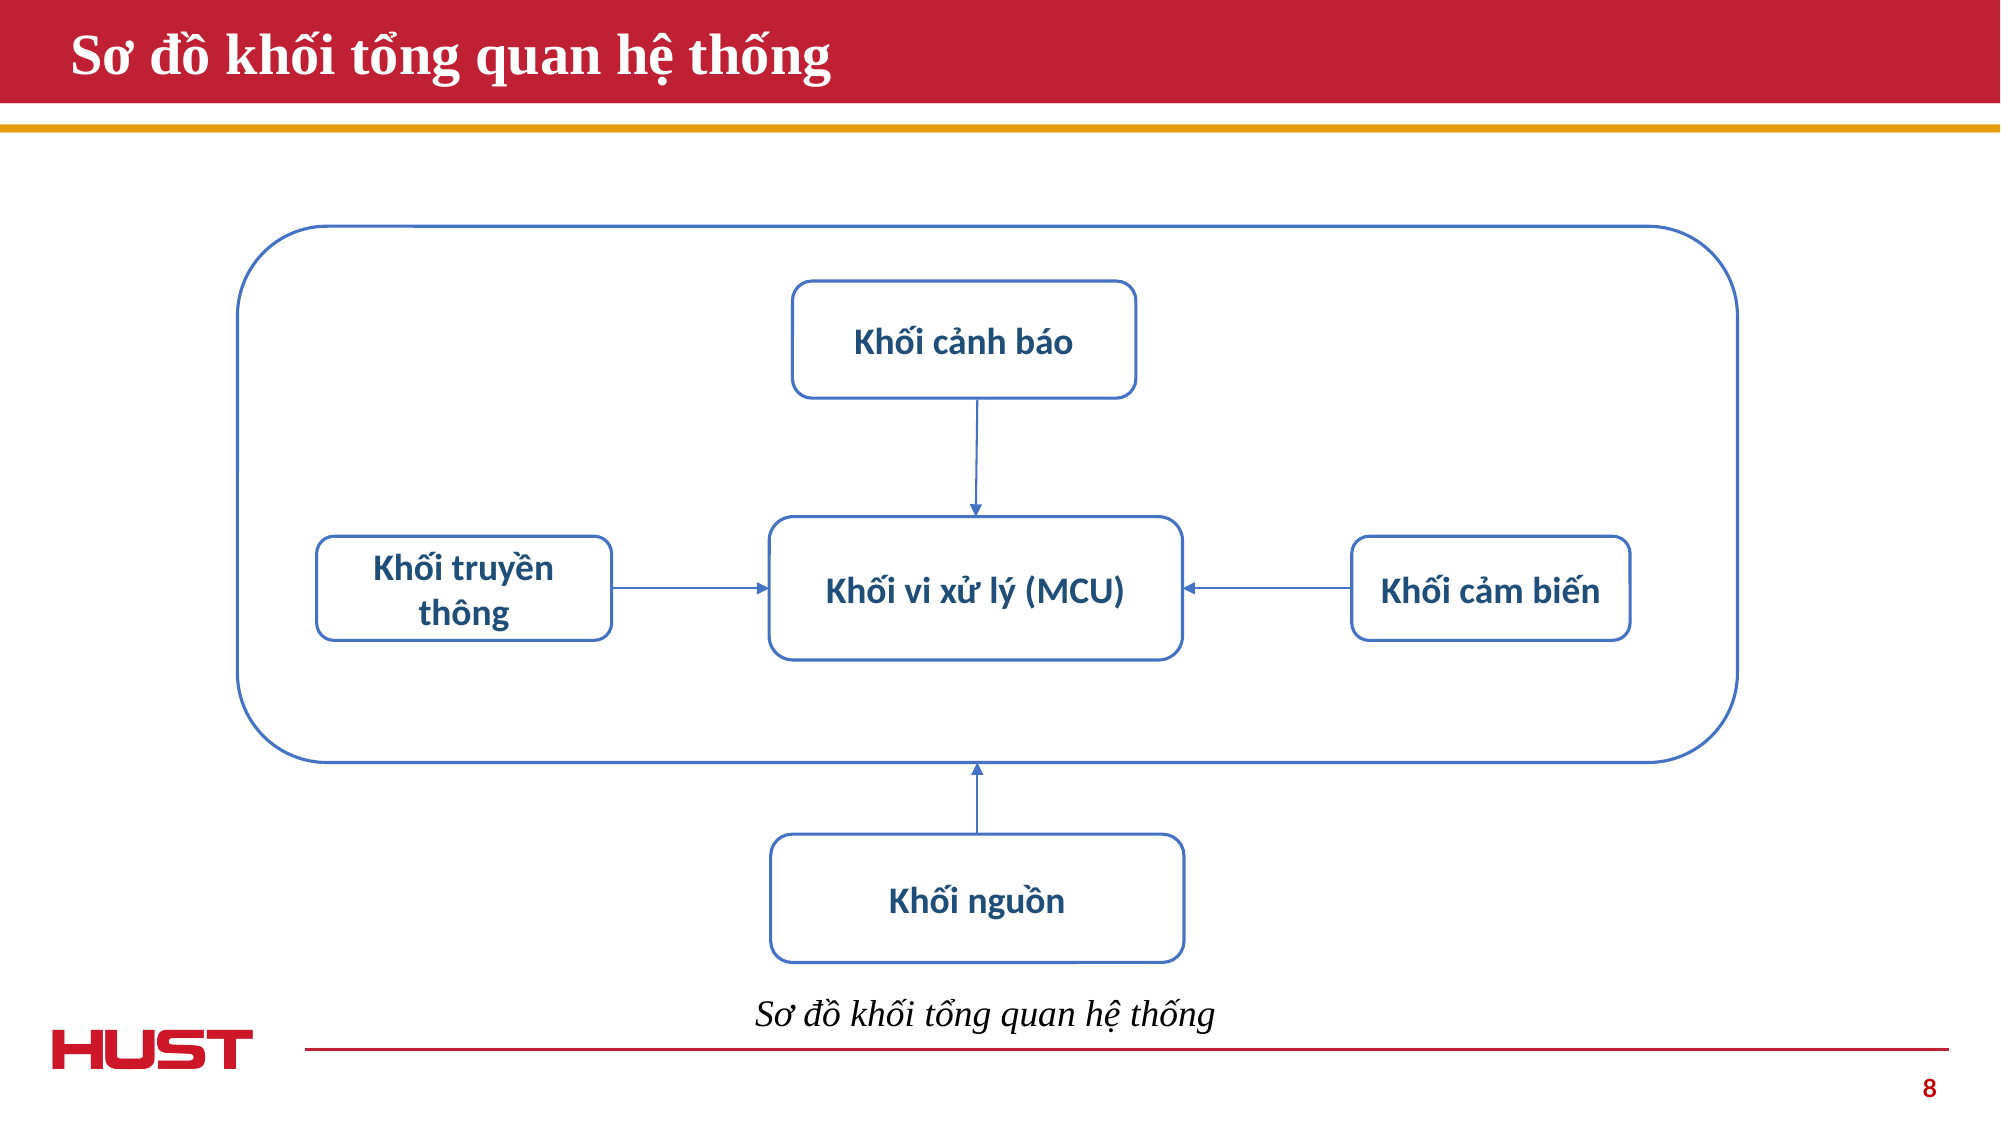

# Sơ đồ khối tổng quan hệ thống

Khối cảnh báo
Khối vi xử lý (MCU)
Khối truyền thông
Khối cảm biến
Khối nguồn
           Sơ đồ khối tổng quan hệ thống
8